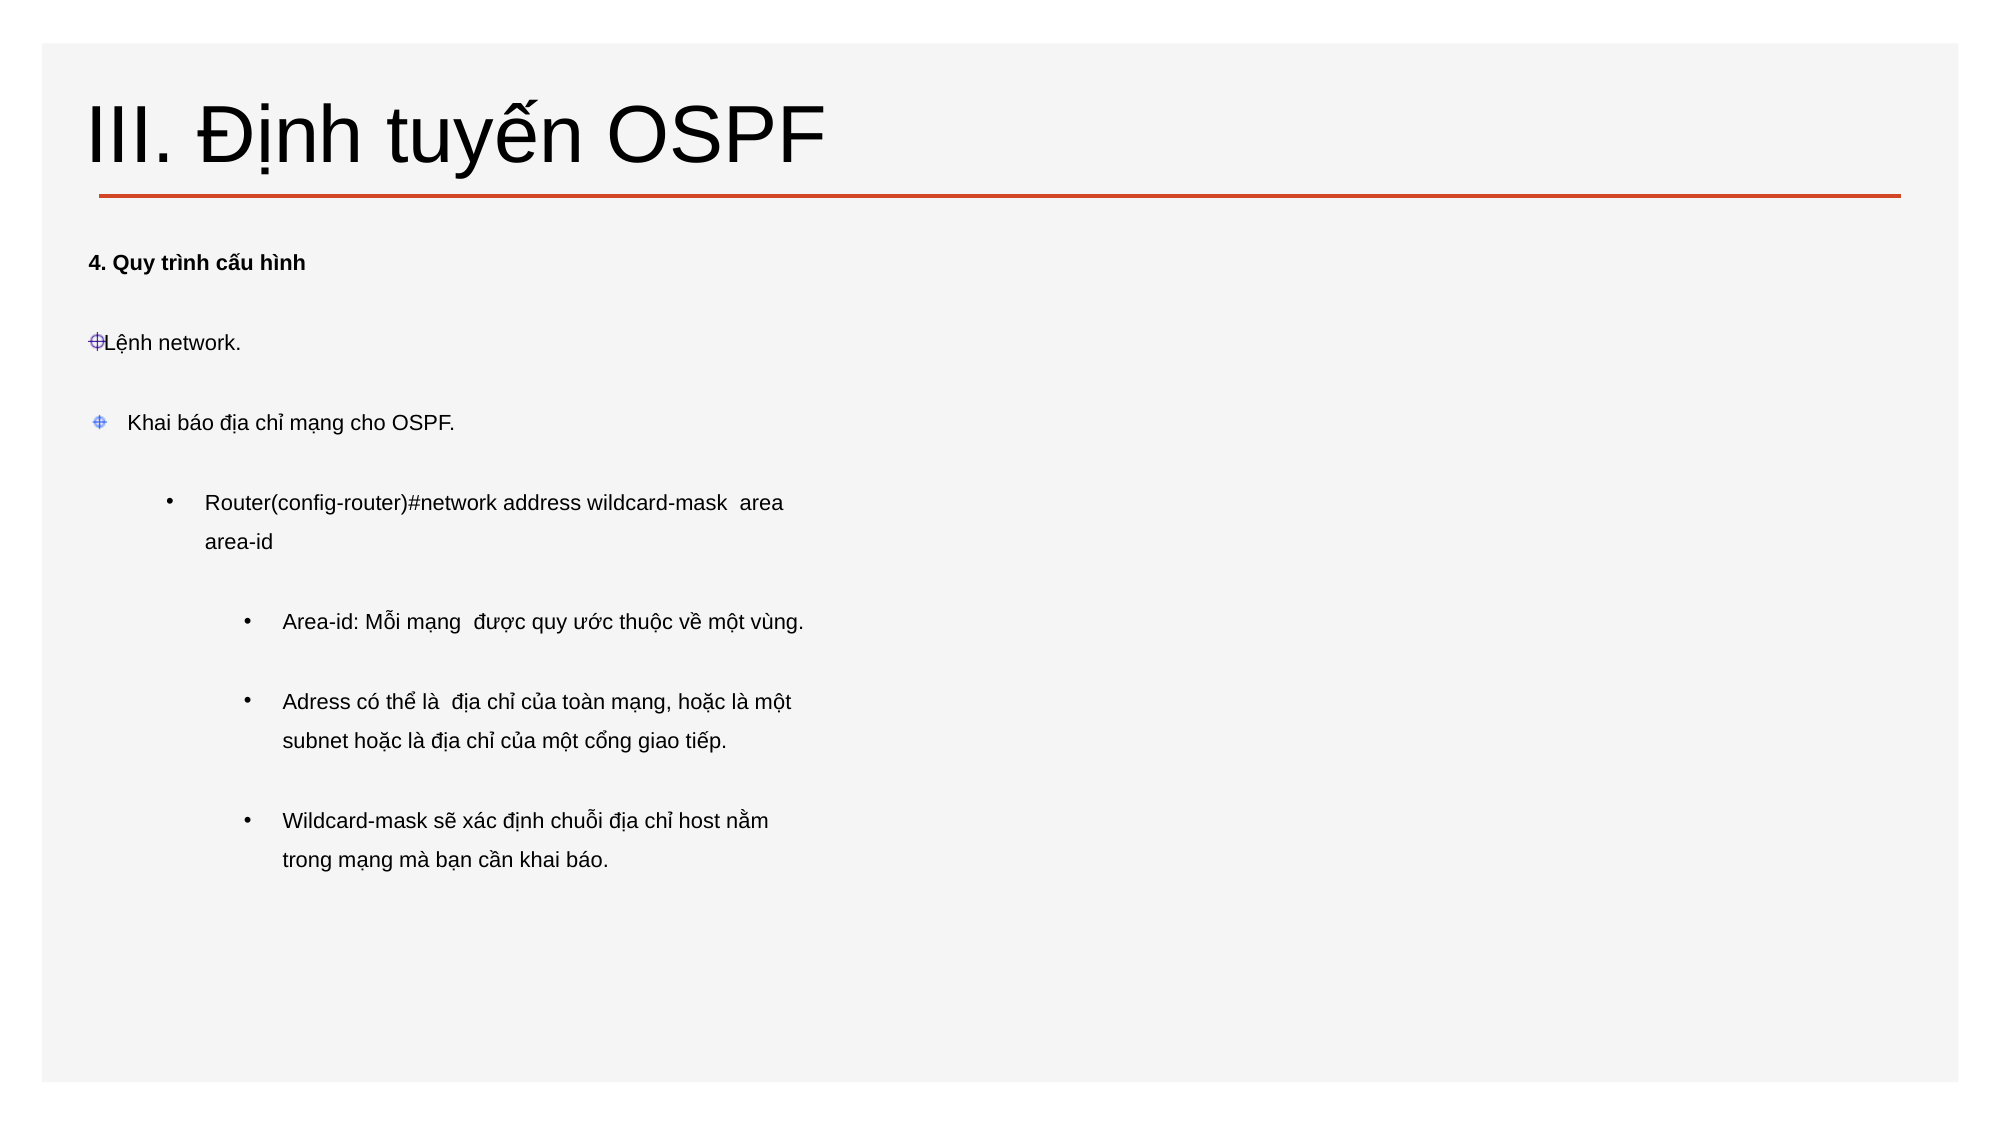

# III. Định tuyến OSPF
4. Quy trình cấu hình
Lệnh network.
Khai báo địa chỉ mạng cho OSPF.
Router(config-router)#network address wildcard-mask  area area-id
Area-id: Mỗi mạng  được quy ước thuộc về một vùng.
Adress có thể là  địa chỉ của toàn mạng, hoặc là một subnet hoặc là địa chỉ của một cổng giao tiếp.
Wildcard-mask sẽ xác định chuỗi địa chỉ host nằm trong mạng mà bạn cần khai báo.